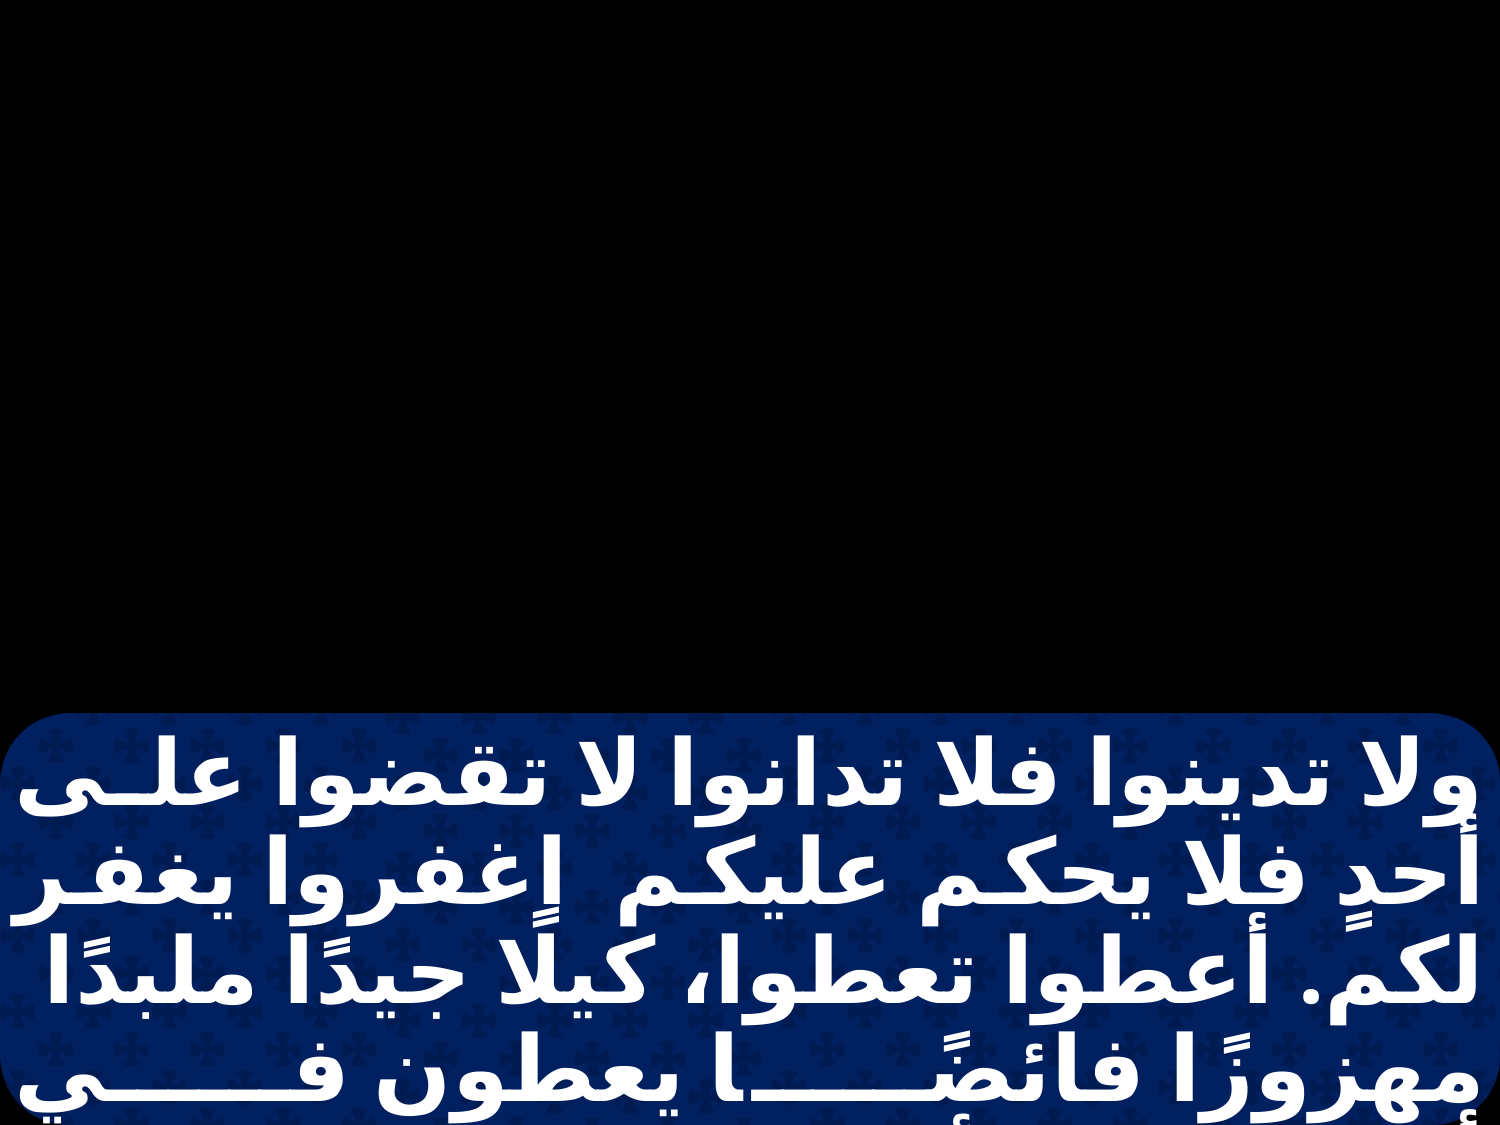

ولا تدينوا فلا تدانوا لا تقضوا على أحدٍ فلا يحكم عليكم  اغفروا يغفر لكم. أعطوا تعطوا، كيلًا جيدًا ملبدًا  مهزوزًا فائضًا يعطون في أحضائكم لأنه بالكيل  الذي به تكيلون يكال لكم.